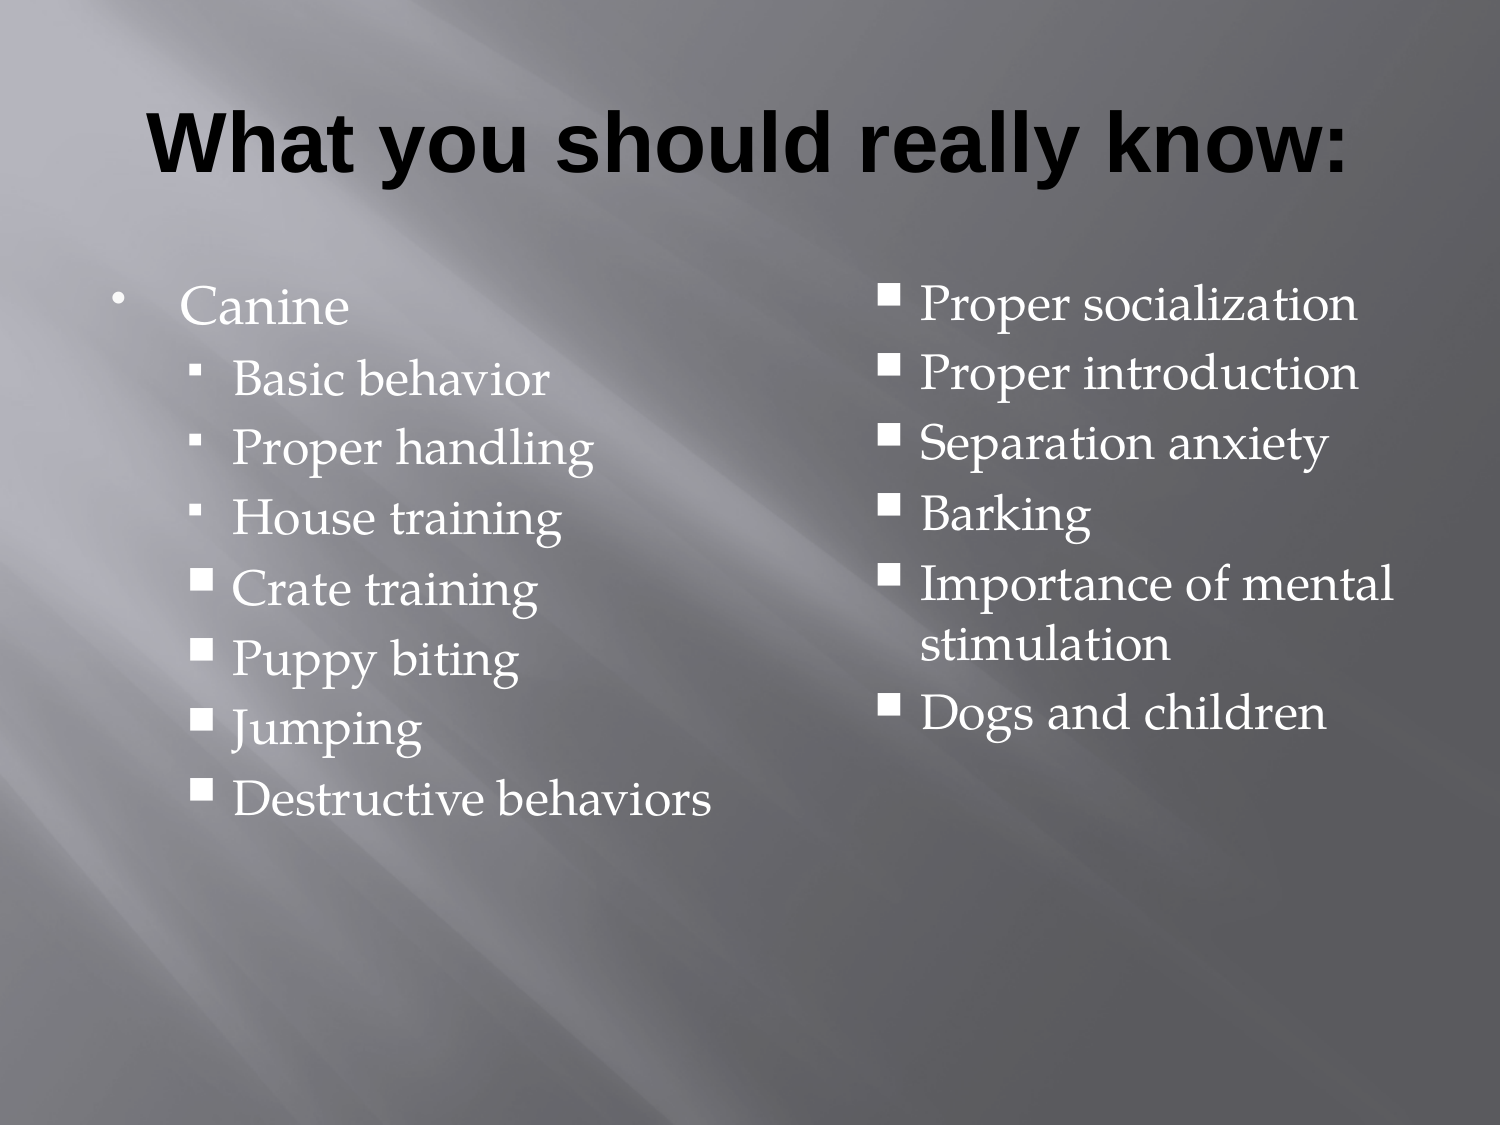

# What you should really know:
Canine
Basic behavior
Proper handling
House training
Crate training
Puppy biting
Jumping
Destructive behaviors

Proper socialization
Proper introduction
Separation anxiety
Barking
Importance of mental stimulation
Dogs and children